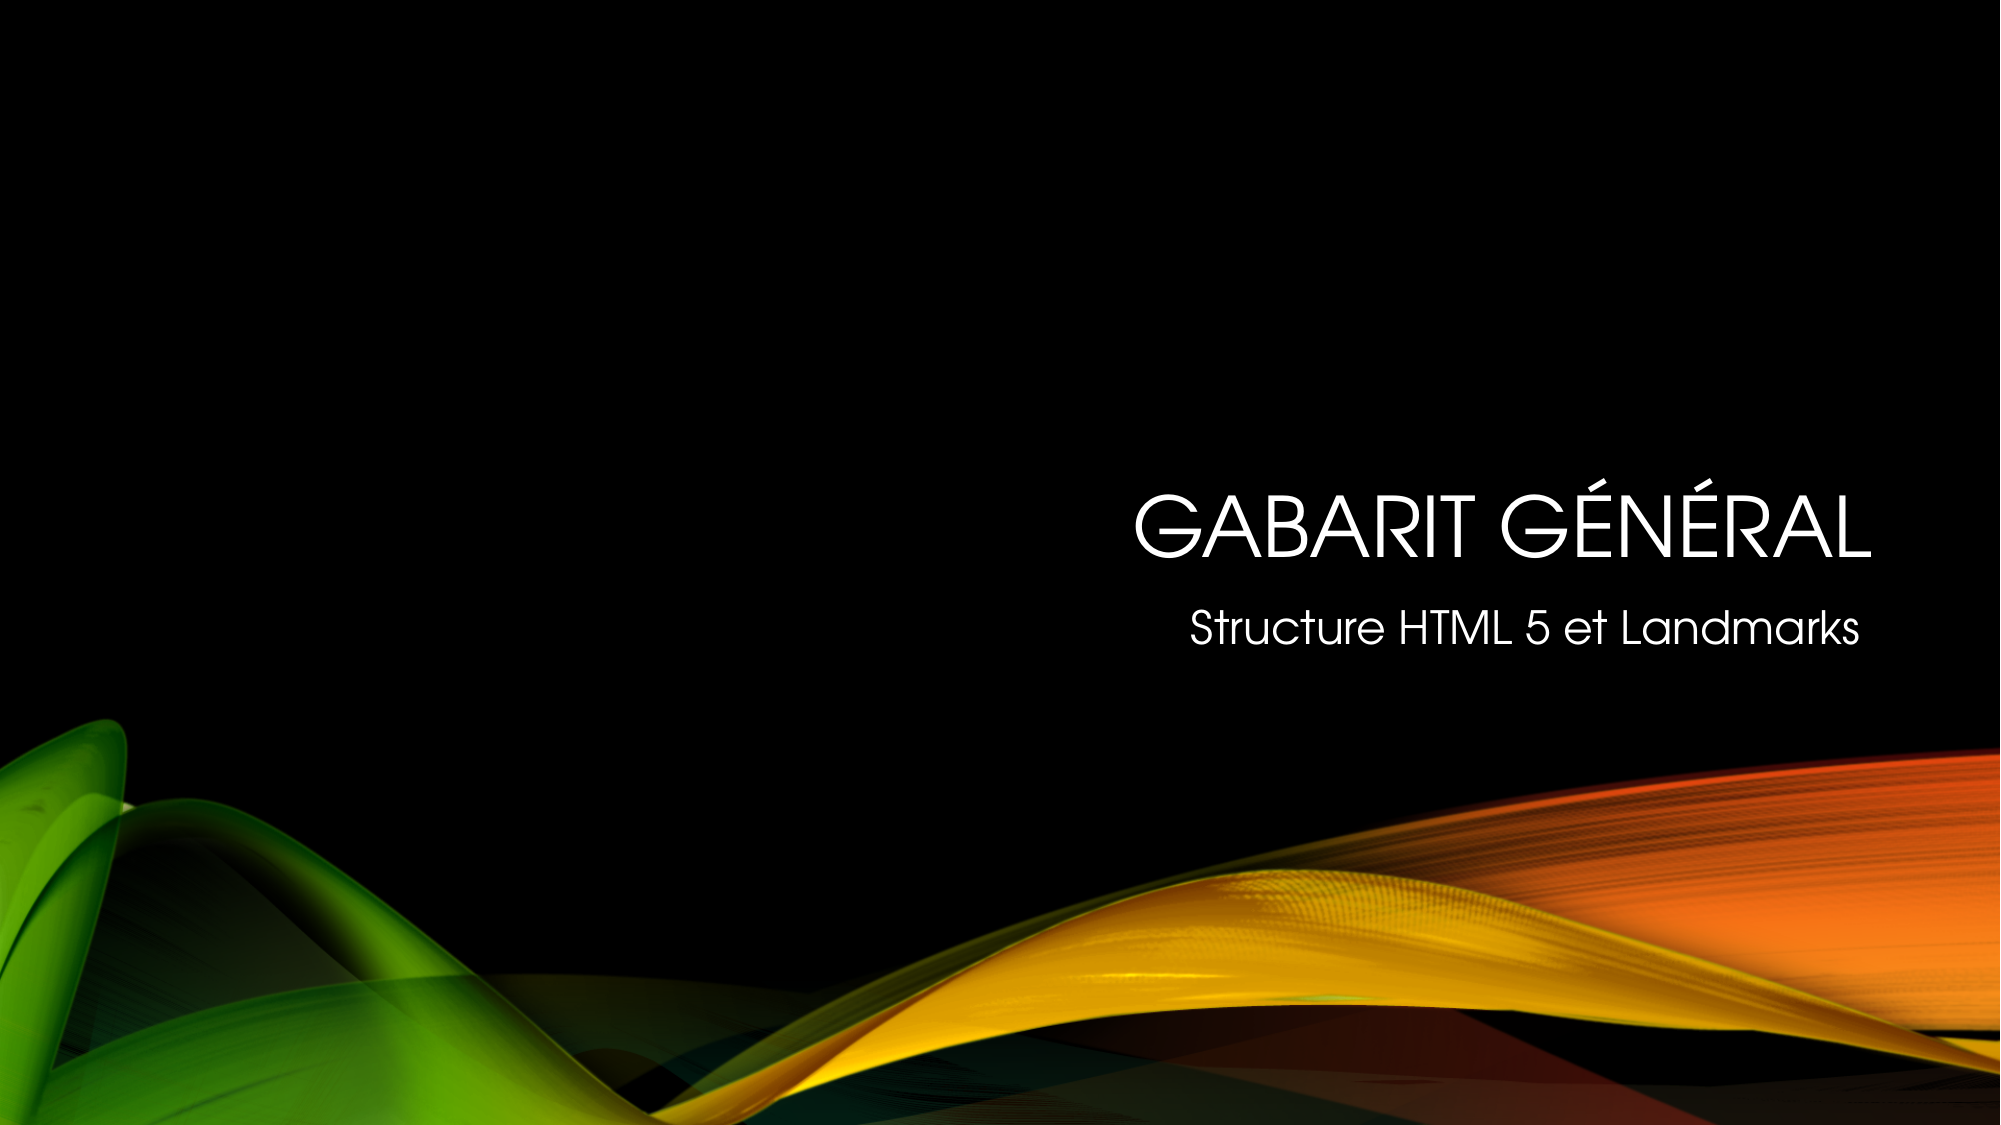

# Gabarit général
Structure HTML 5 et Landmarks